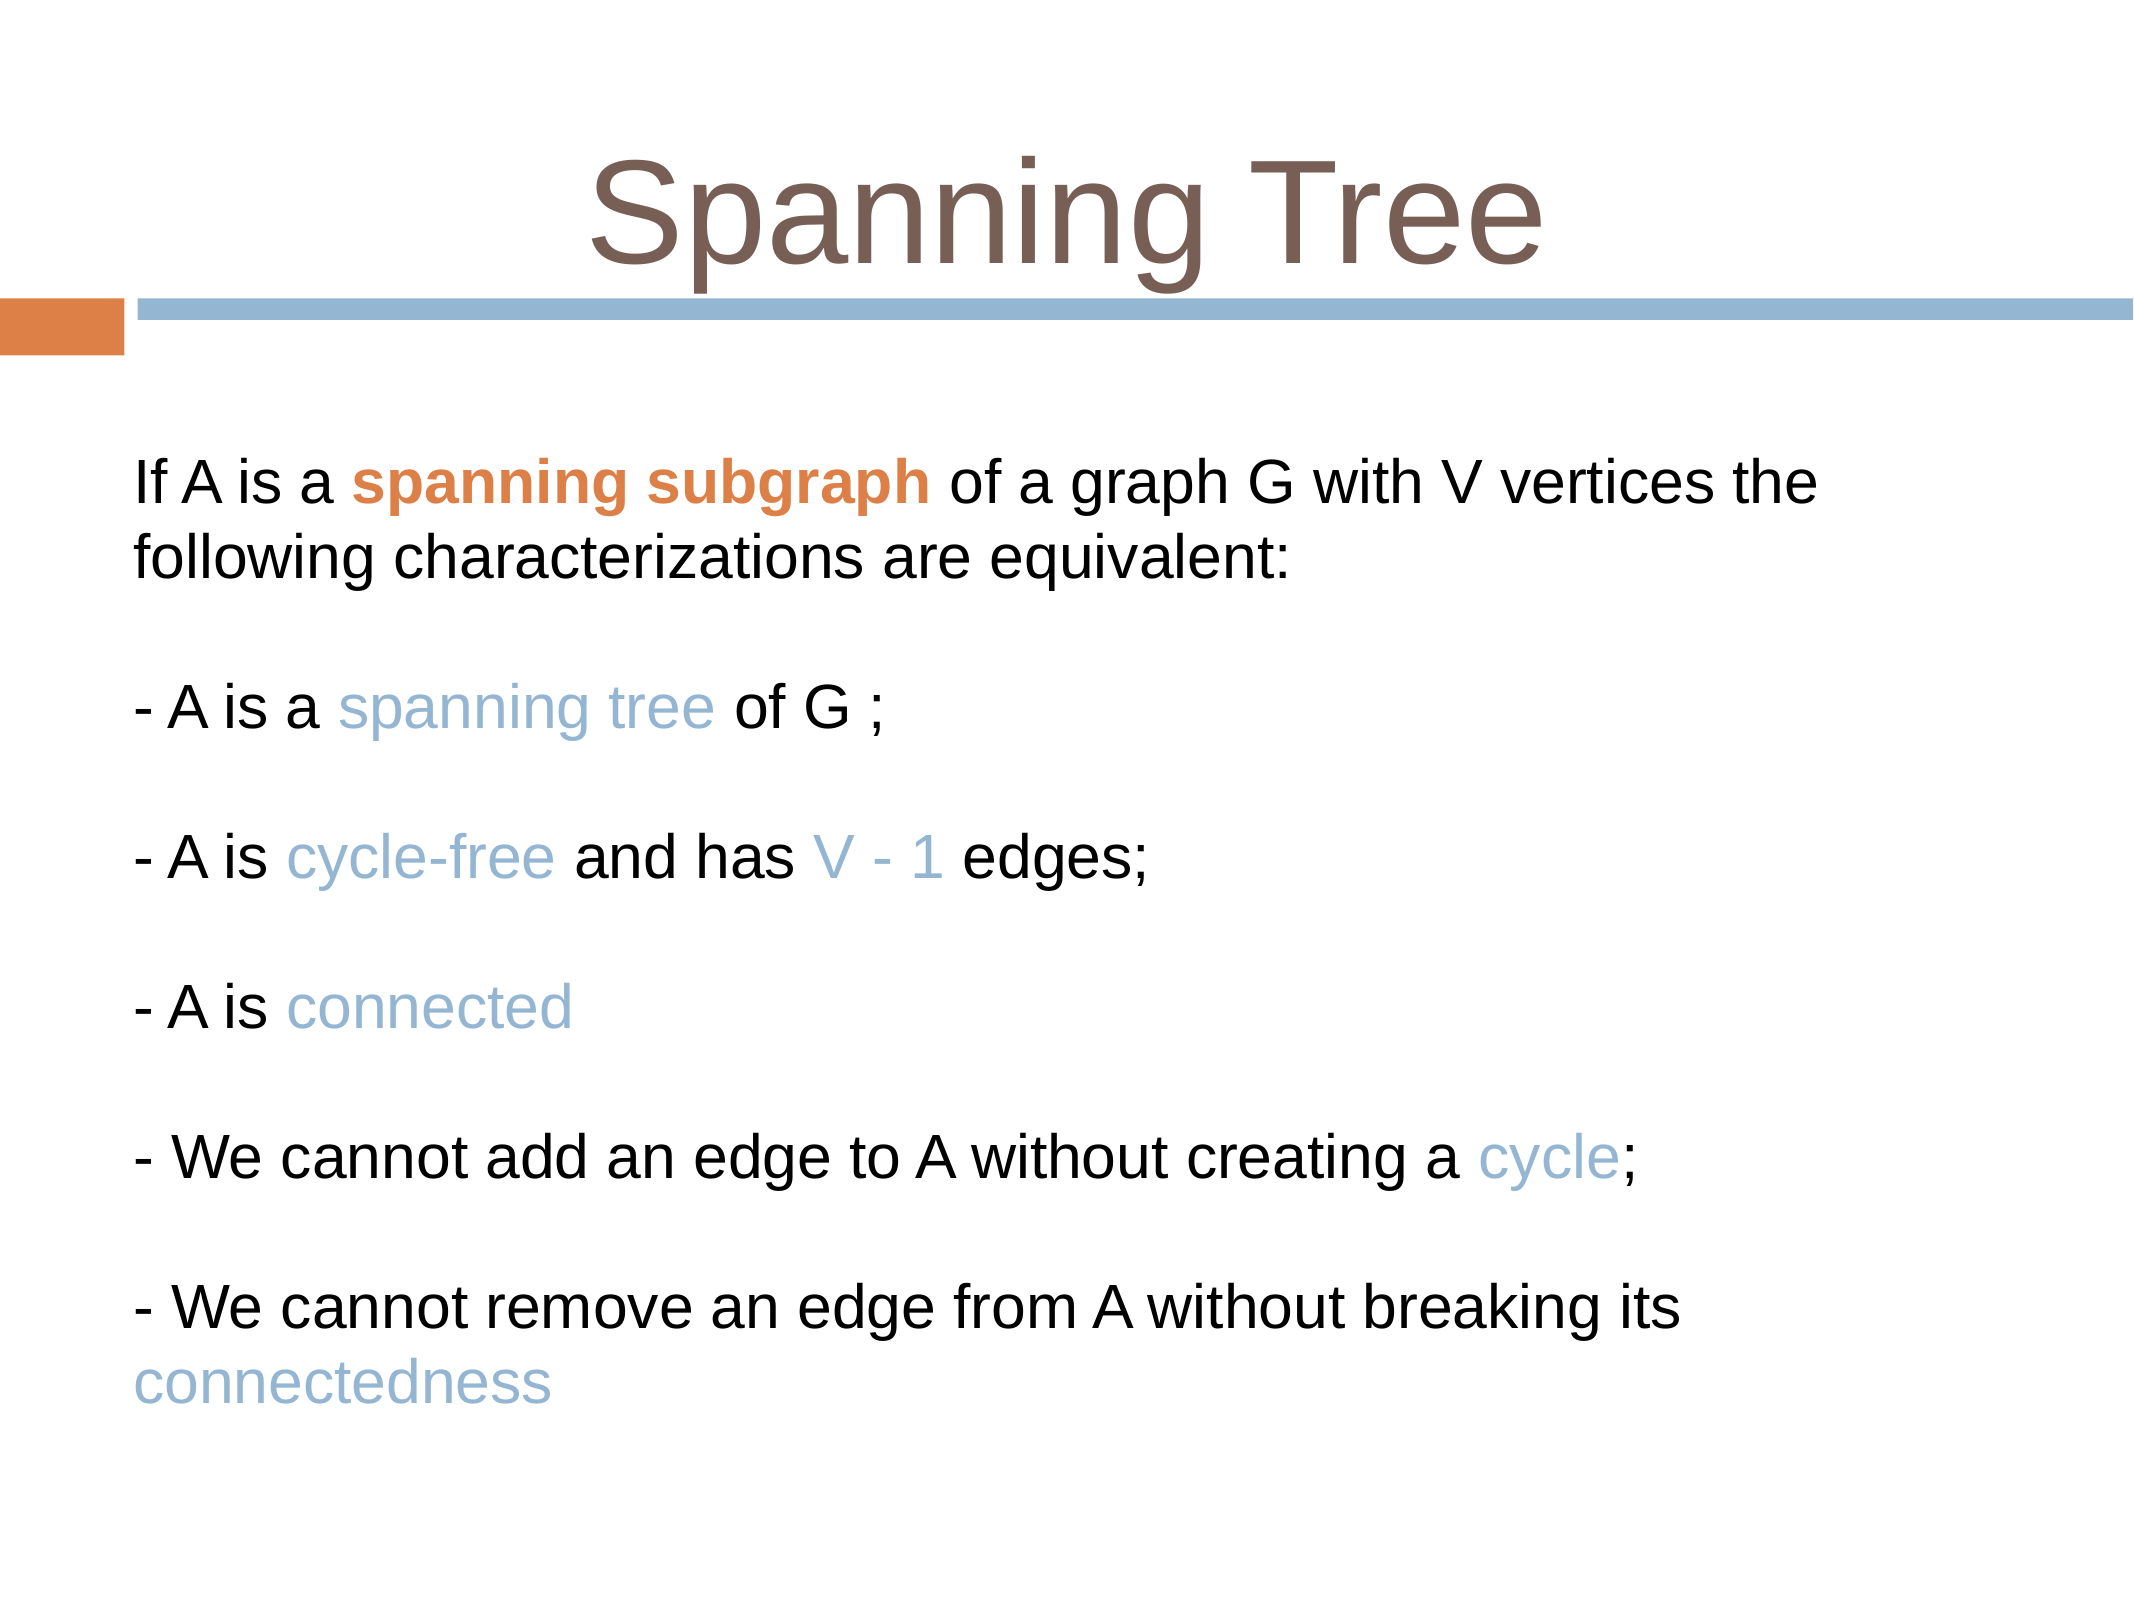

# Spanning Tree
If A is a spanning subgraph of a graph G with V vertices the following characterizations are equivalent:
- A is a spanning tree of G ;
- A is cycle-free and has V - 1 edges;
- A is connected
- We cannot add an edge to A without creating a cycle;
- We cannot remove an edge from A without breaking its connectedness
68